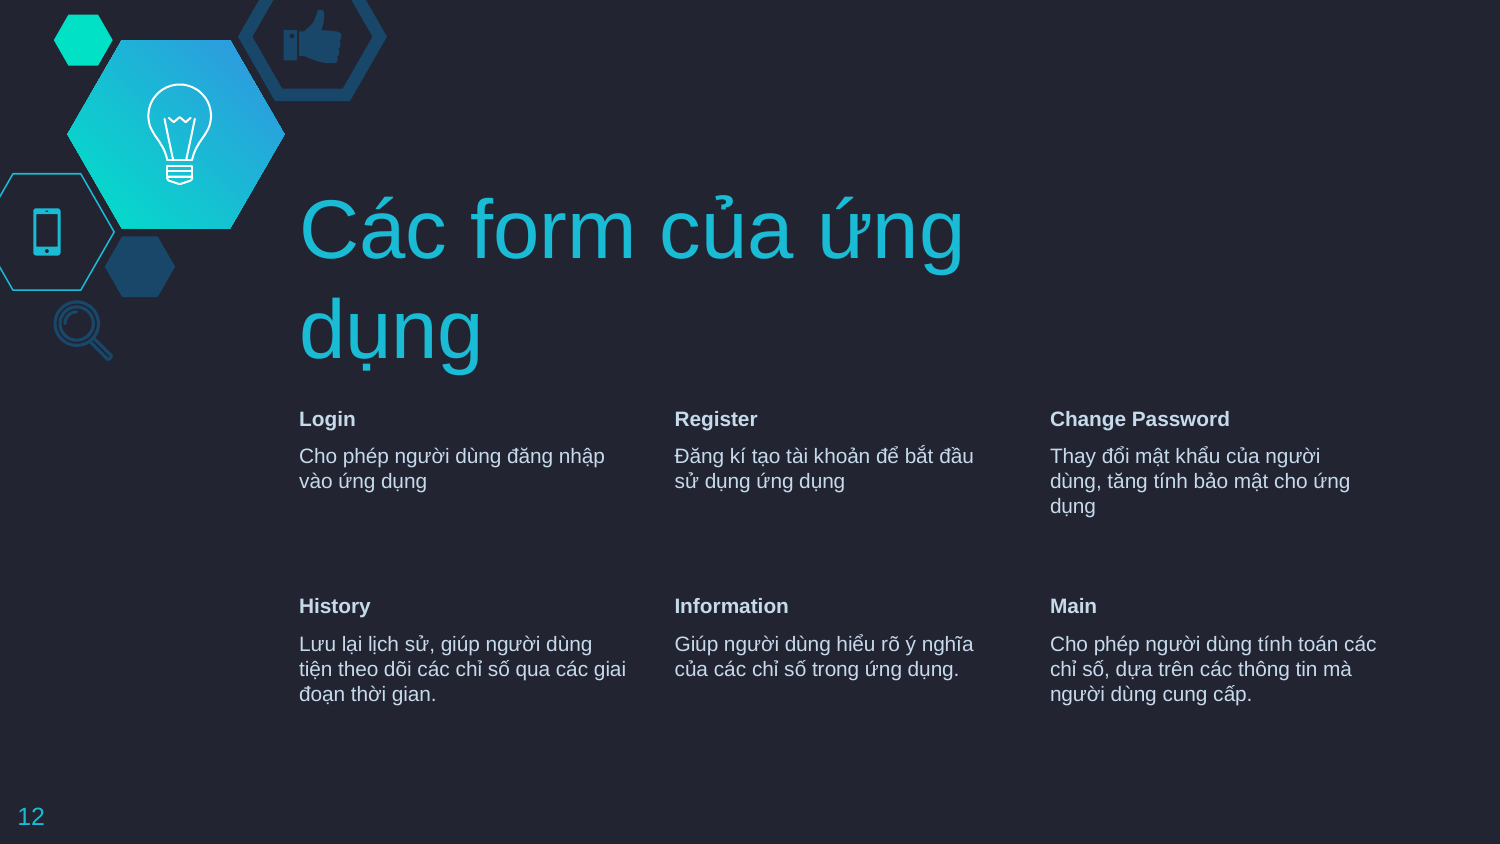

# Các form của ứng dụng
Login
Cho phép người dùng đăng nhập vào ứng dụng
Register
Đăng kí tạo tài khoản để bắt đầu sử dụng ứng dụng
Change Password
Thay đổi mật khẩu của người dùng, tăng tính bảo mật cho ứng dụng

History
Lưu lại lịch sử, giúp người dùng tiện theo dõi các chỉ số qua các giai đoạn thời gian.
Information
Giúp người dùng hiểu rõ ý nghĩa của các chỉ số trong ứng dụng.
Main
Cho phép người dùng tính toán các chỉ số, dựa trên các thông tin mà người dùng cung cấp.

12